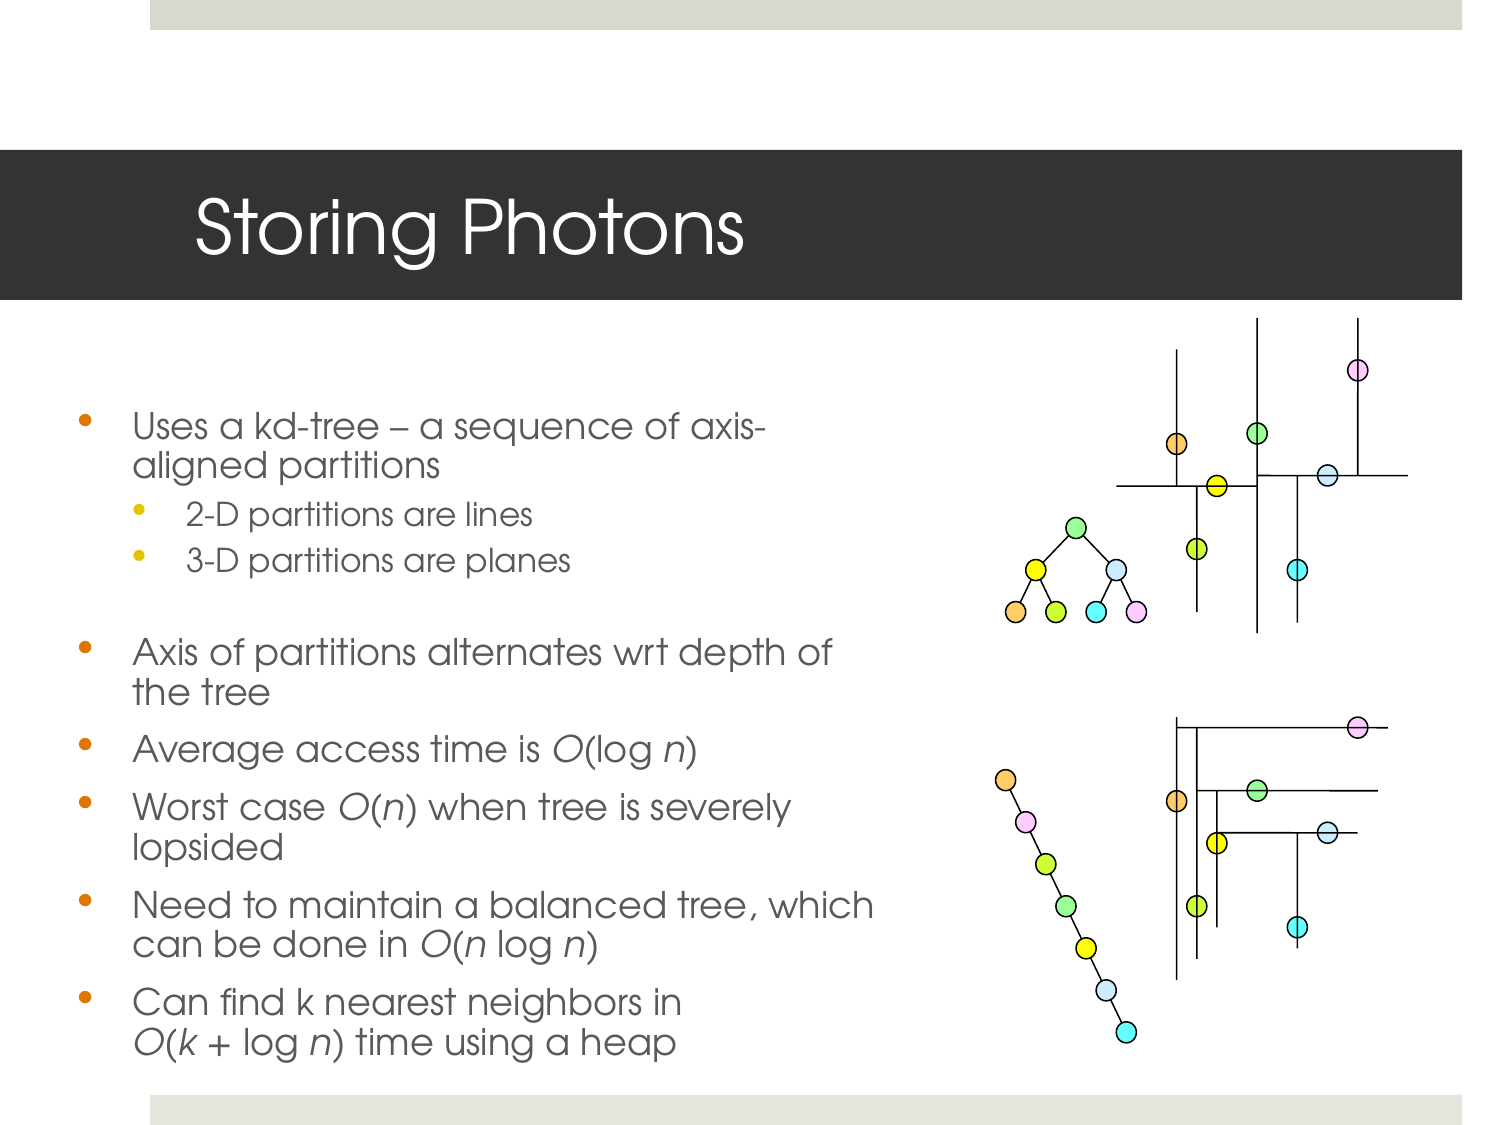

# Storing Photons

Uses a kd-tree – a sequence of axis-aligned partitions
2-D partitions are lines
3-D partitions are planes
Axis of partitions alternates wrt depth of the tree
Average access time is O(log n)
Worst case O(n) when tree is severely lopsided
Need to maintain a balanced tree, which can be done in O(n log n)
Can find k nearest neighbors in
O(k + log n) time using a heap